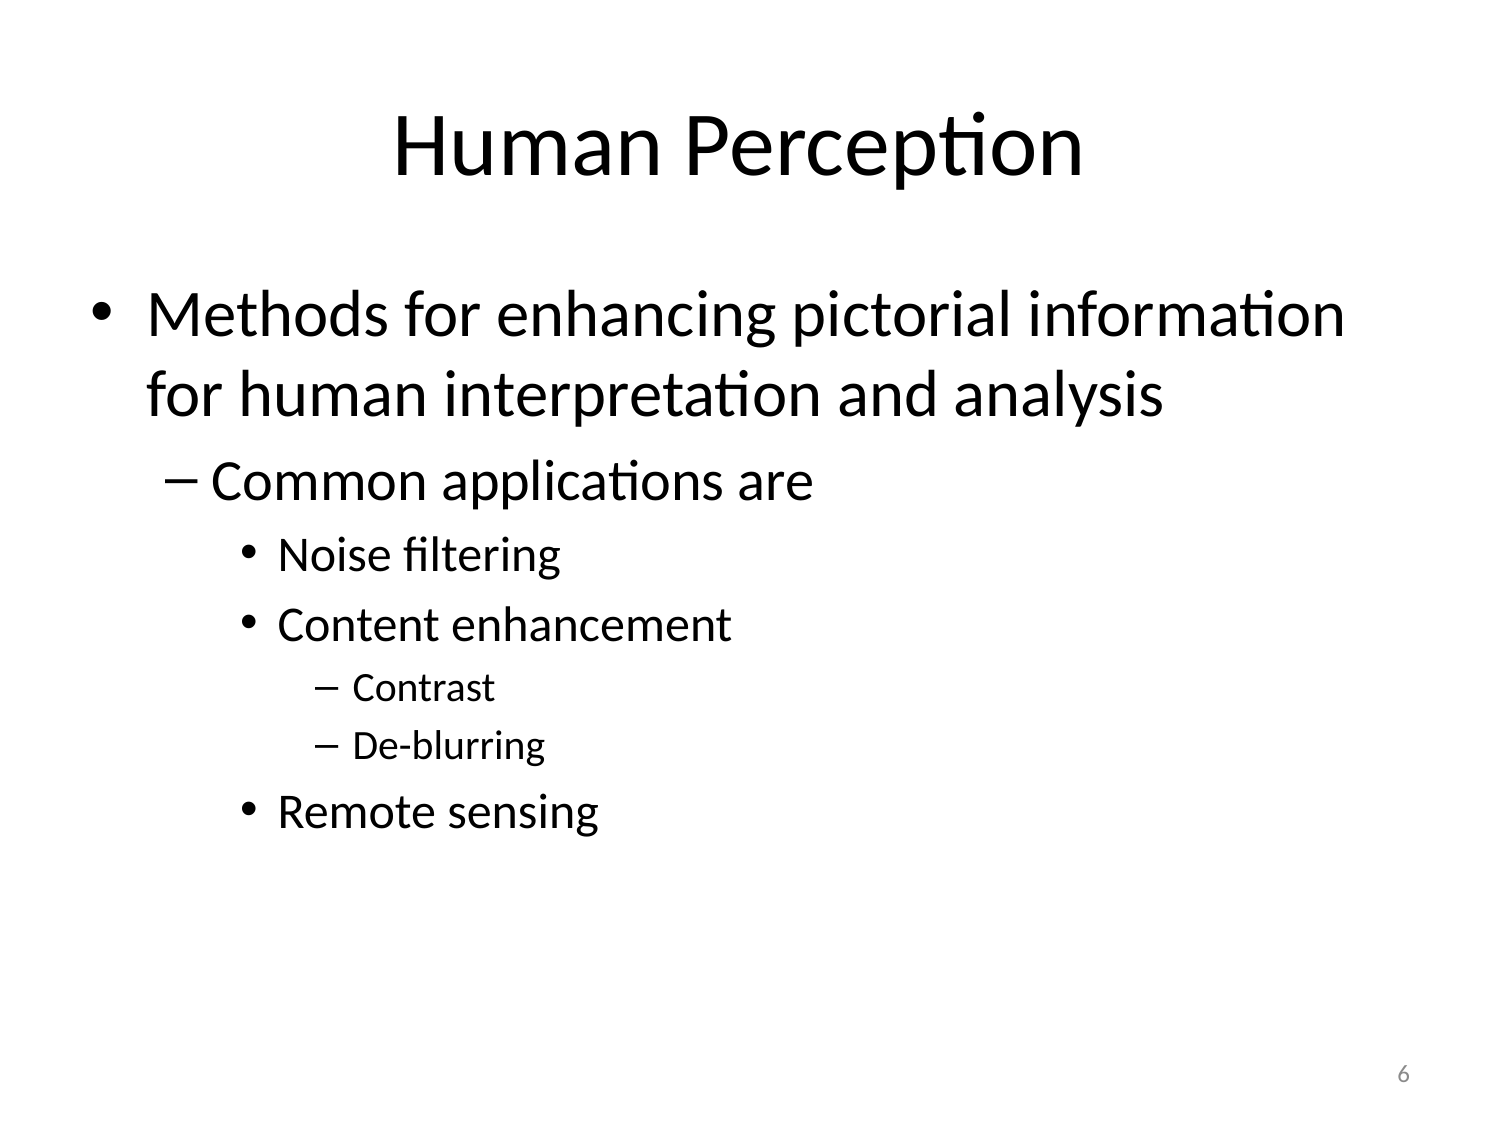

# Human Perception
Methods for enhancing pictorial information for human interpretation and analysis
Common applications are
Noise filtering
Content enhancement
Contrast
De-blurring
Remote sensing
6